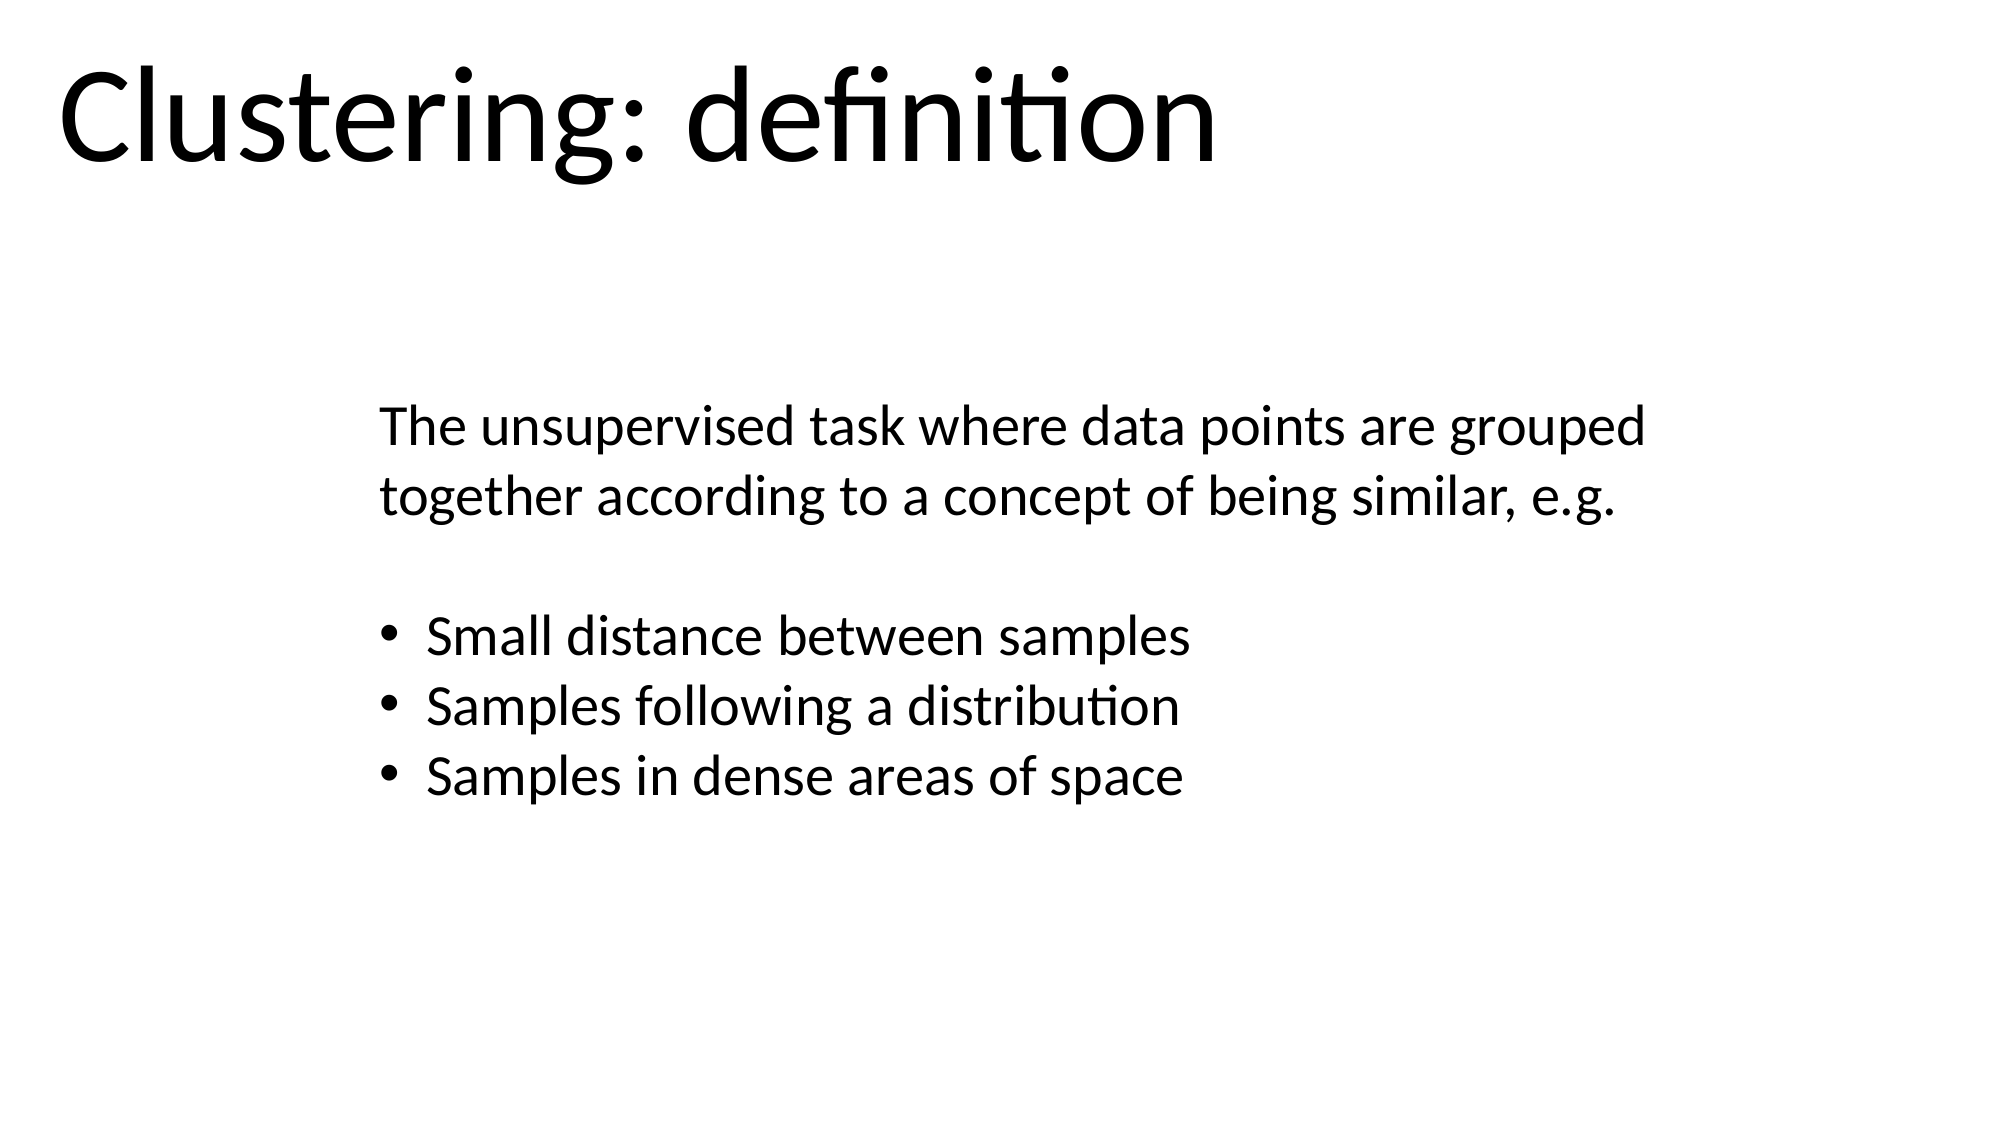

Clustering: definition
The unsupervised task where data points are grouped
together according to a concept of being similar, e.g.

Small distance between samples
Samples following a distribution
Samples in dense areas of space